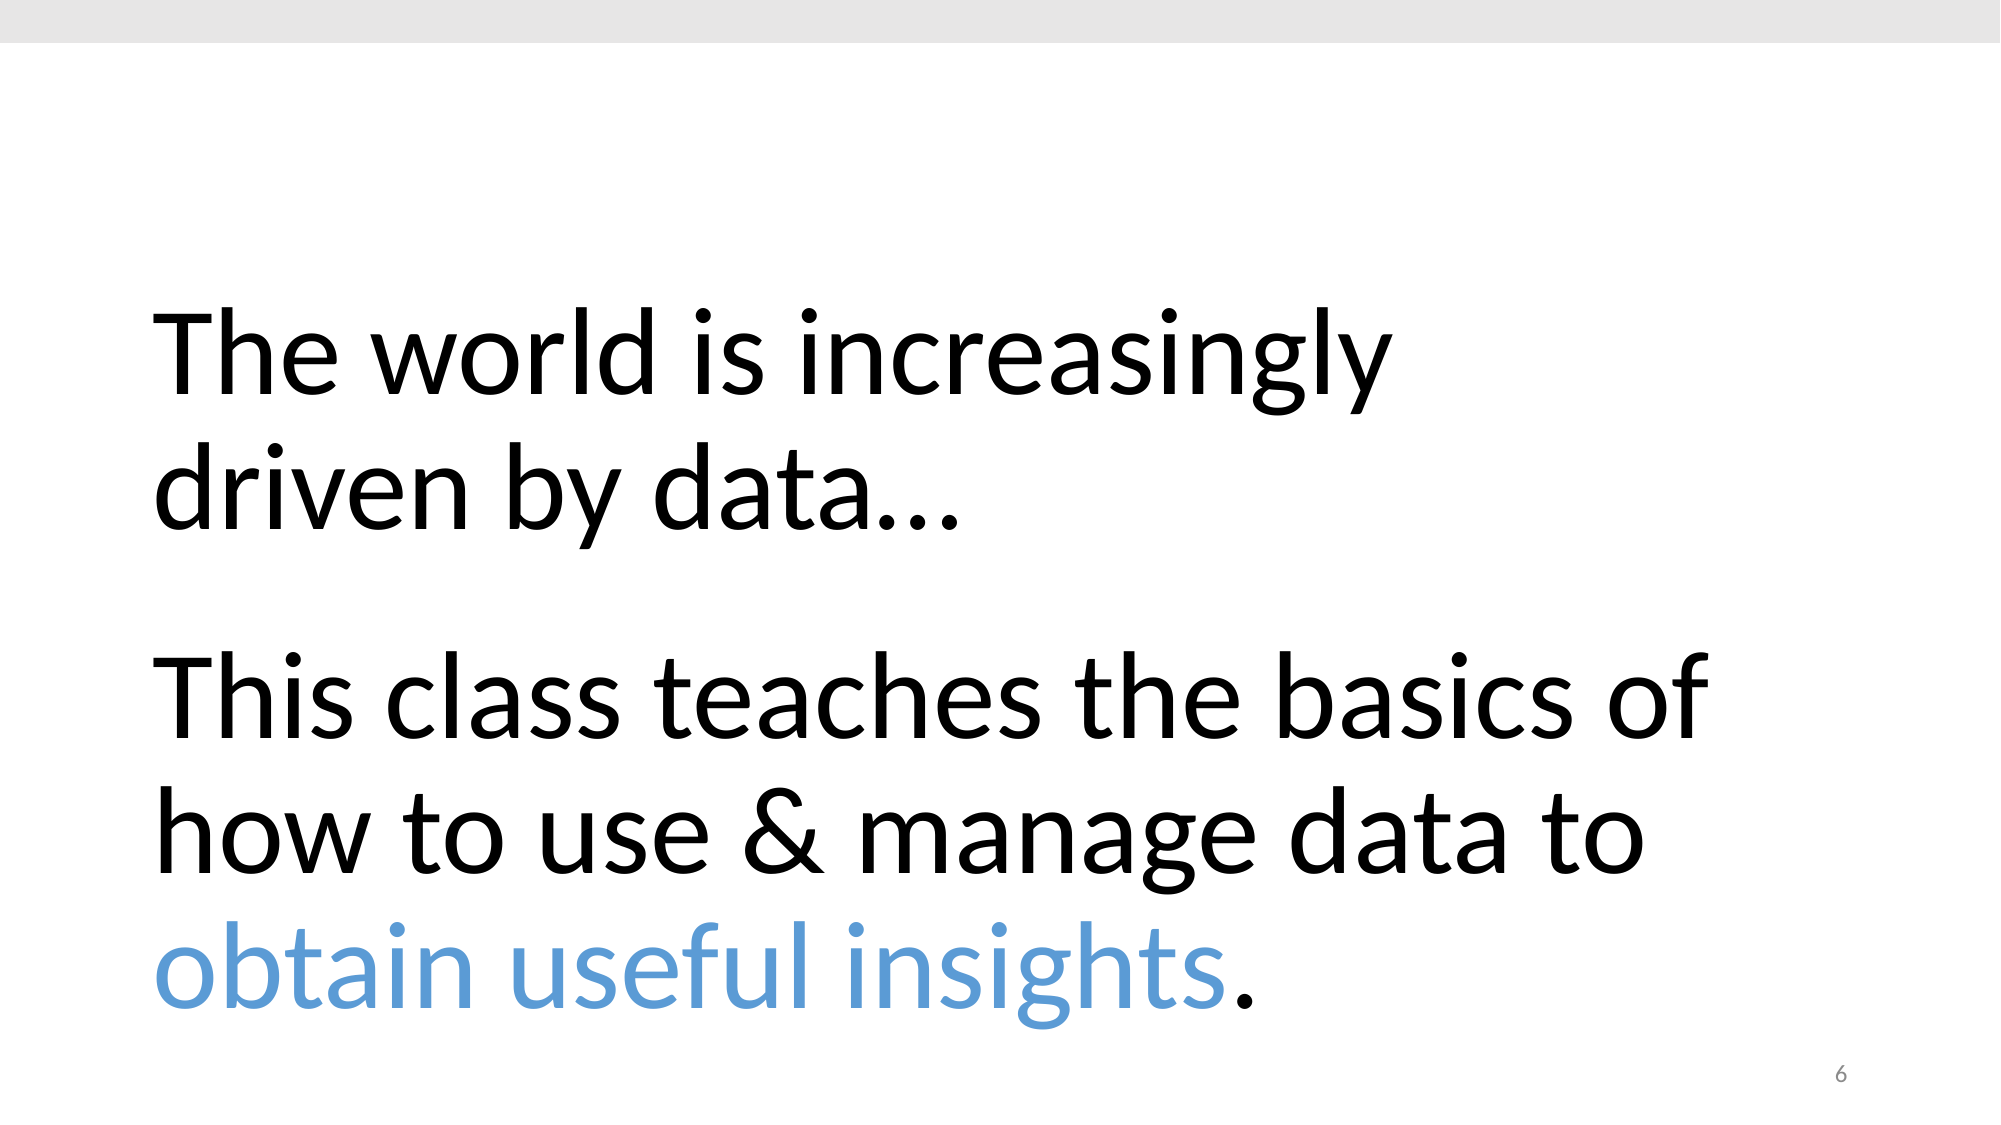

# The world is increasingly driven by data…
This class teaches the basics of how to use & manage data to obtain useful insights.
6